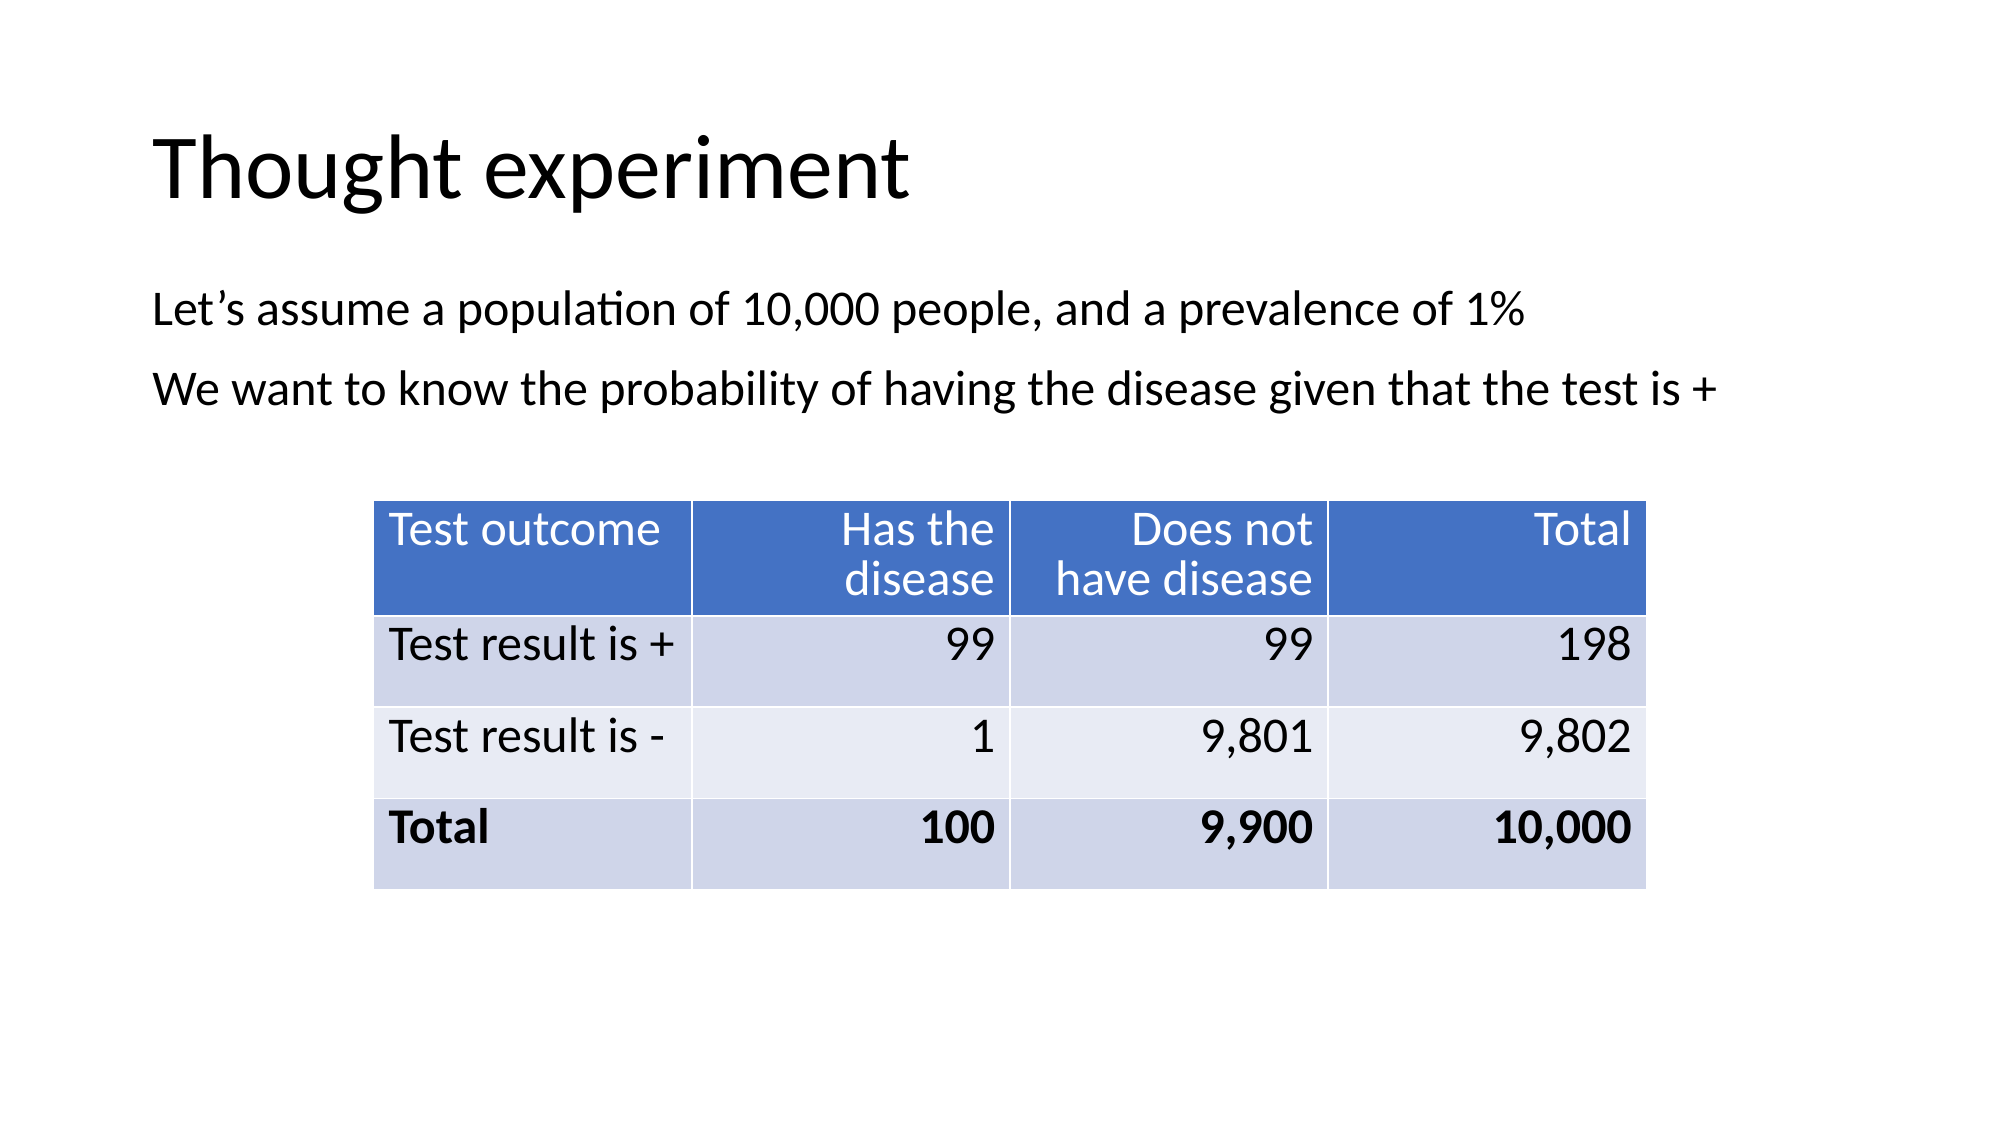

# Thought experiment
Let’s assume a population of 10,000 people, and a prevalence of 1%
We want to know the probability of having the disease given that the test is +
| Test outcome | Has the disease | Does not have disease | Total |
| --- | --- | --- | --- |
| Test result is + | 99 | 99 | 198 |
| Test result is - | 1 | 9,801 | 9,802 |
| Total | 100 | 9,900 | 10,000 |